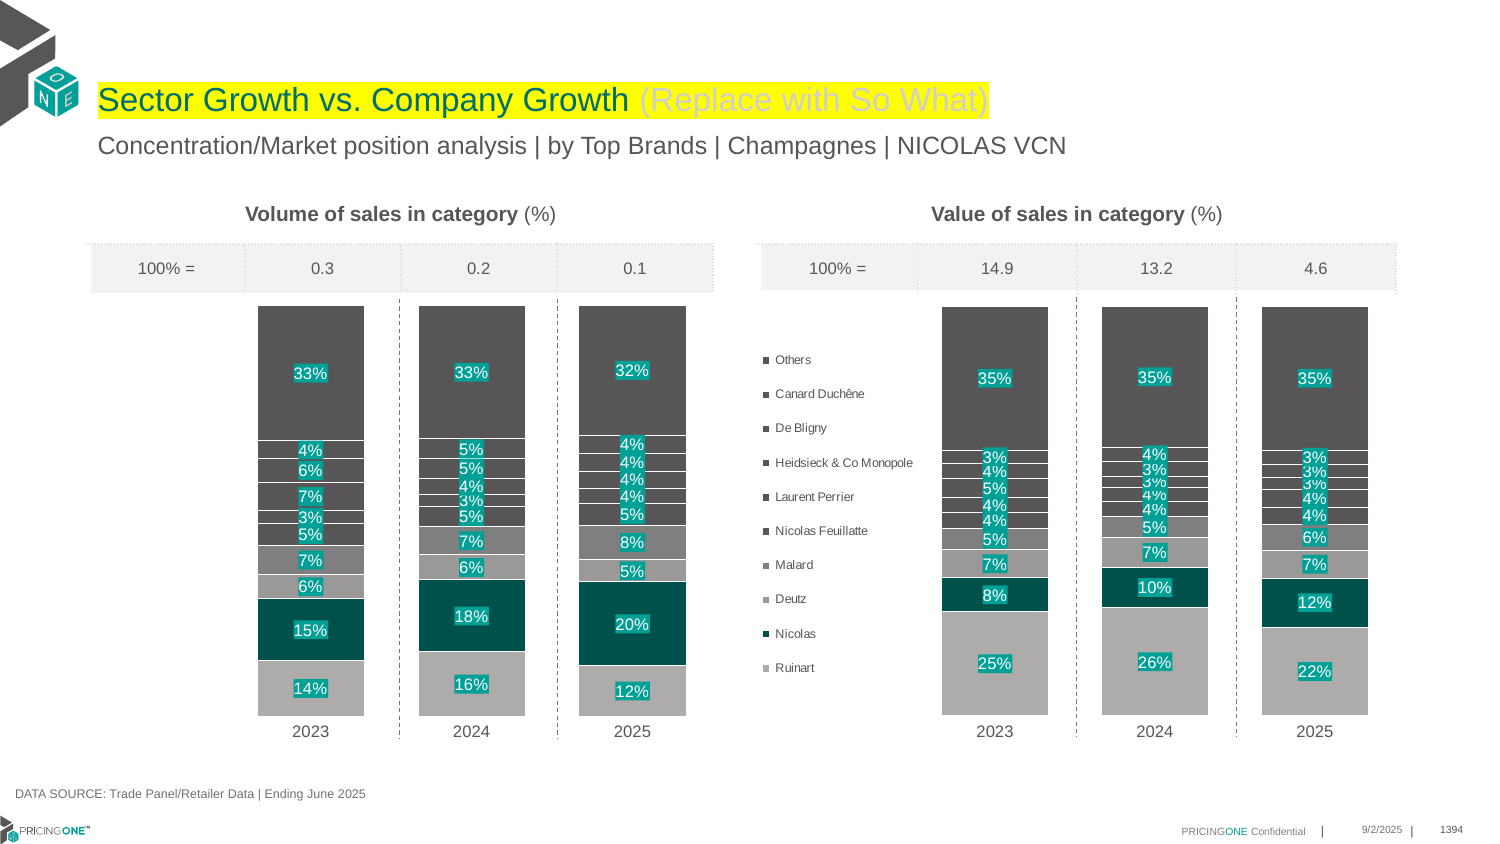

# Sector Growth vs. Company Growth (Replace with So What)
Concentration/Market position analysis | by Top Brands | Champagnes | NICOLAS VCN
| Volume of sales in category (%) |  |  |  |
| --- | --- | --- | --- |
| 100% = | 0.3 | 0.2 | 0.1 |
| Value of sales in category (%) |  |  |  |
| --- | --- | --- | --- |
| 100% = | 14.9 | 13.2 | 4.6 |

### Chart

| Category | Ruinart | Nicolas | Deutz | Malard | Nicolas Feuillatte | Laurent Perrier | Heidsieck & Co Monopole | De Bligny | Canard Duchêne | Others |
|---|---|---|---|---|---|---|---|---|---|---|
| 2023 | 0.1356598062055764 | 0.1503539048240863 | 0.05893962101764331 | 0.07105548218604858 | 0.0534010476176344 | 0.03036013711029663 | 0.06987950913326706 | 0.05658767491208025 | 0.043963585641999675 | 0.3297992313513674 |
| 2024 | 0.15663370363779647 | 0.1751277423291049 | 0.06102397234156138 | 0.0689342518917728 | 0.04808026370423096 | 0.031124217233986663 | 0.03822948708171272 | 0.047546415164688036 | 0.04819042292667633 | 0.32510952368846974 |
| 2025 | 0.12312608396094177 | 0.20367774583640208 | 0.054512841224964956 | 0.08355705495236511 | 0.05194697203677746 | 0.038737497327219594 | 0.04105390701099998 | 0.04353662303105177 | 0.04347722791095483 | 0.3163740467083224 |

### Chart

| Category | Ruinart | Nicolas | Deutz | Malard | Nicolas Feuillatte | Laurent Perrier | Heidsieck & Co Monopole | De Bligny | Canard Duchêne | Others |
|---|---|---|---|---|---|---|---|---|---|---|
| 2023 | 0.2539917658359091 | 0.08282344566631383 | 0.06836588065387482 | 0.051624507408318525 | 0.038569544490508915 | 0.03652791360690449 | 0.046648095039276485 | 0.03727095317220118 | 0.032166439788966834 | 0.35201145433772574 |
| 2024 | 0.2629394039015242 | 0.09984026710241126 | 0.07111345313882197 | 0.05220538049092265 | 0.03594445318448596 | 0.03580867491177067 | 0.027269359364733663 | 0.03444292753733561 | 0.03535188342669164 | 0.34508419694130243 |
| 2025 | 0.21639824501549154 | 0.11905264172220442 | 0.06837394816823057 | 0.06409847393783764 | 0.040651946881681784 | 0.044143945885083934 | 0.02852869863245593 | 0.0330511520341274 | 0.03343594471486276 | 0.352265003008024 |
DATA SOURCE: Trade Panel/Retailer Data | Ending June 2025

9/2/2025
1394